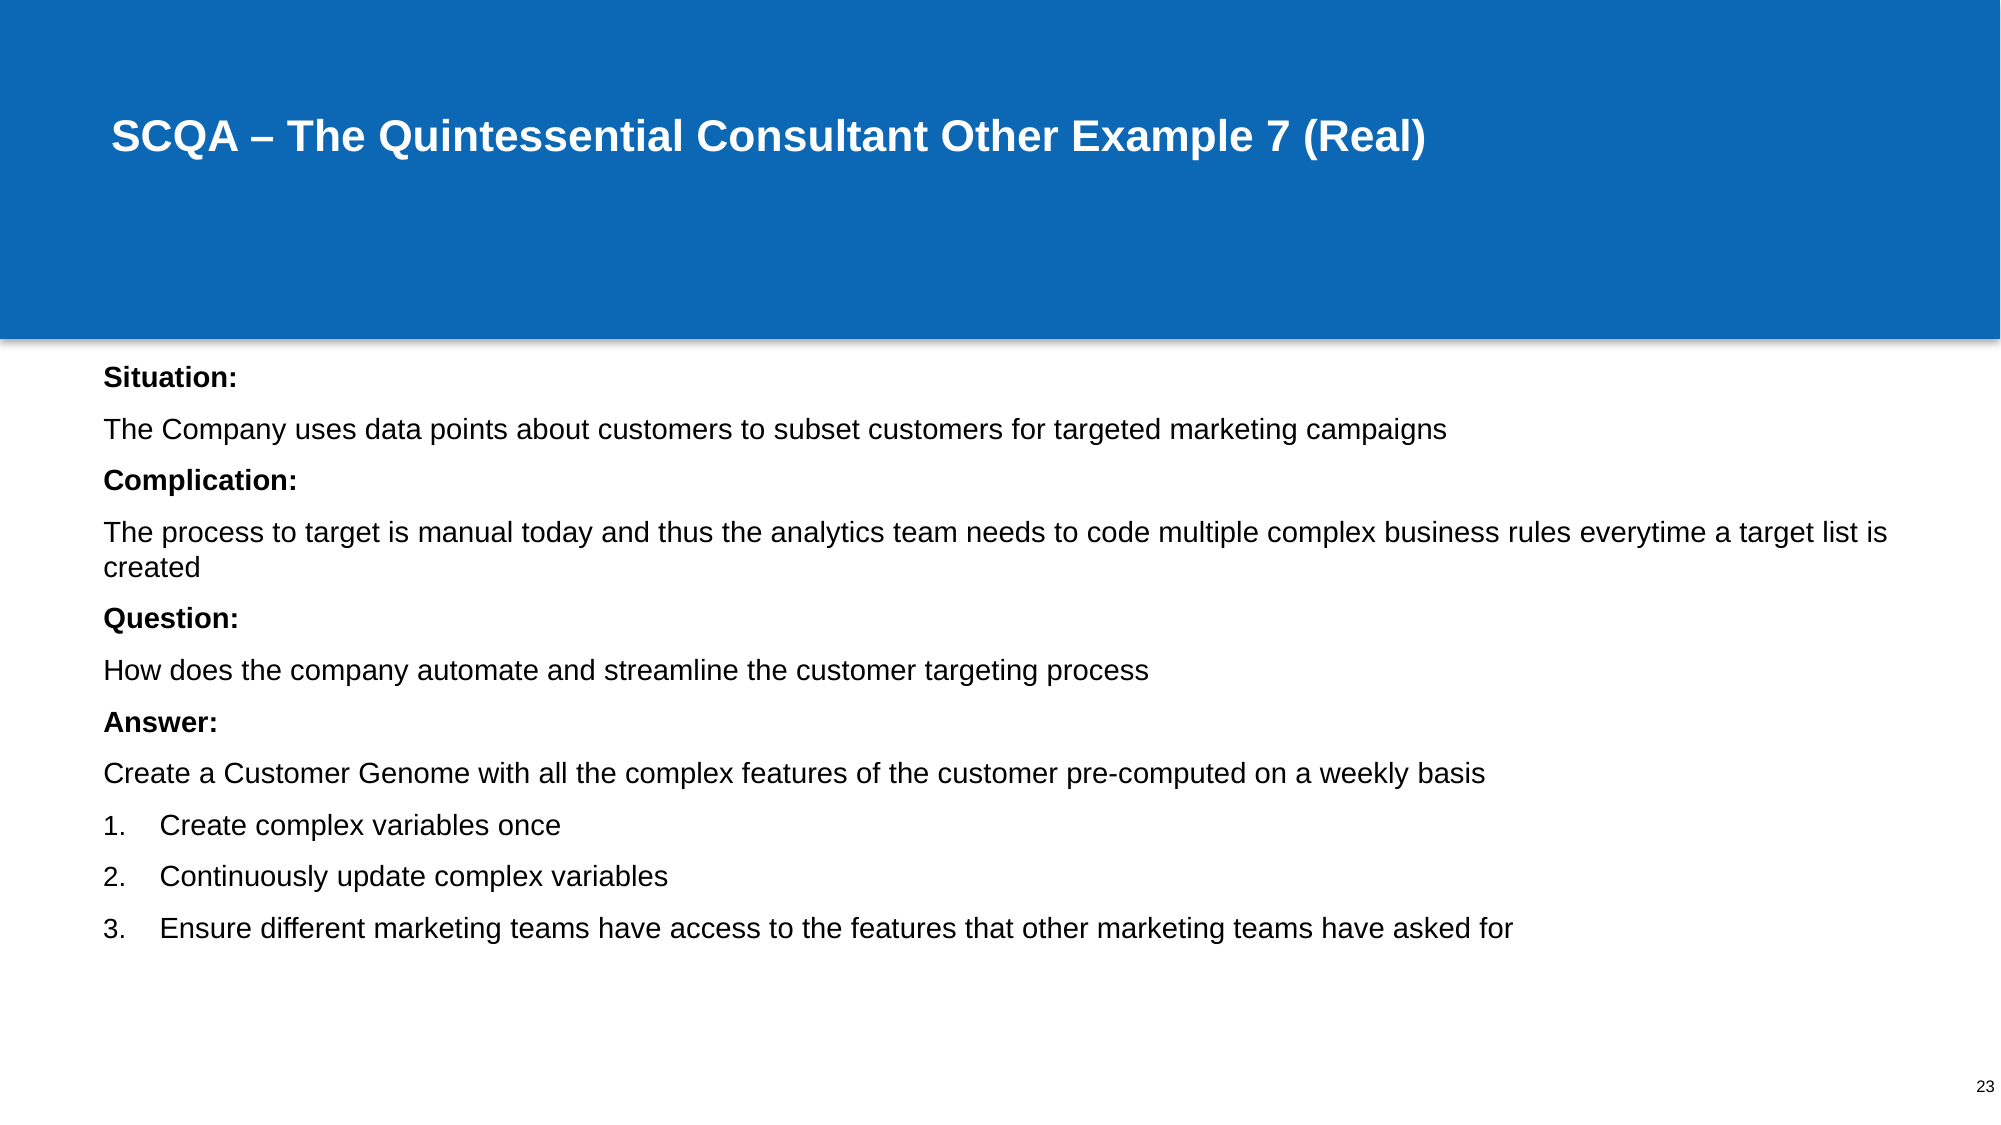

# SCQA – The Quintessential Consultant Other Example 7 (Real)
Situation:
The Company uses data points about customers to subset customers for targeted marketing campaigns
Complication:
The process to target is manual today and thus the analytics team needs to code multiple complex business rules everytime a target list is created
Question:
How does the company automate and streamline the customer targeting process
Answer:
Create a Customer Genome with all the complex features of the customer pre-computed on a weekly basis
Create complex variables once
Continuously update complex variables
Ensure different marketing teams have access to the features that other marketing teams have asked for